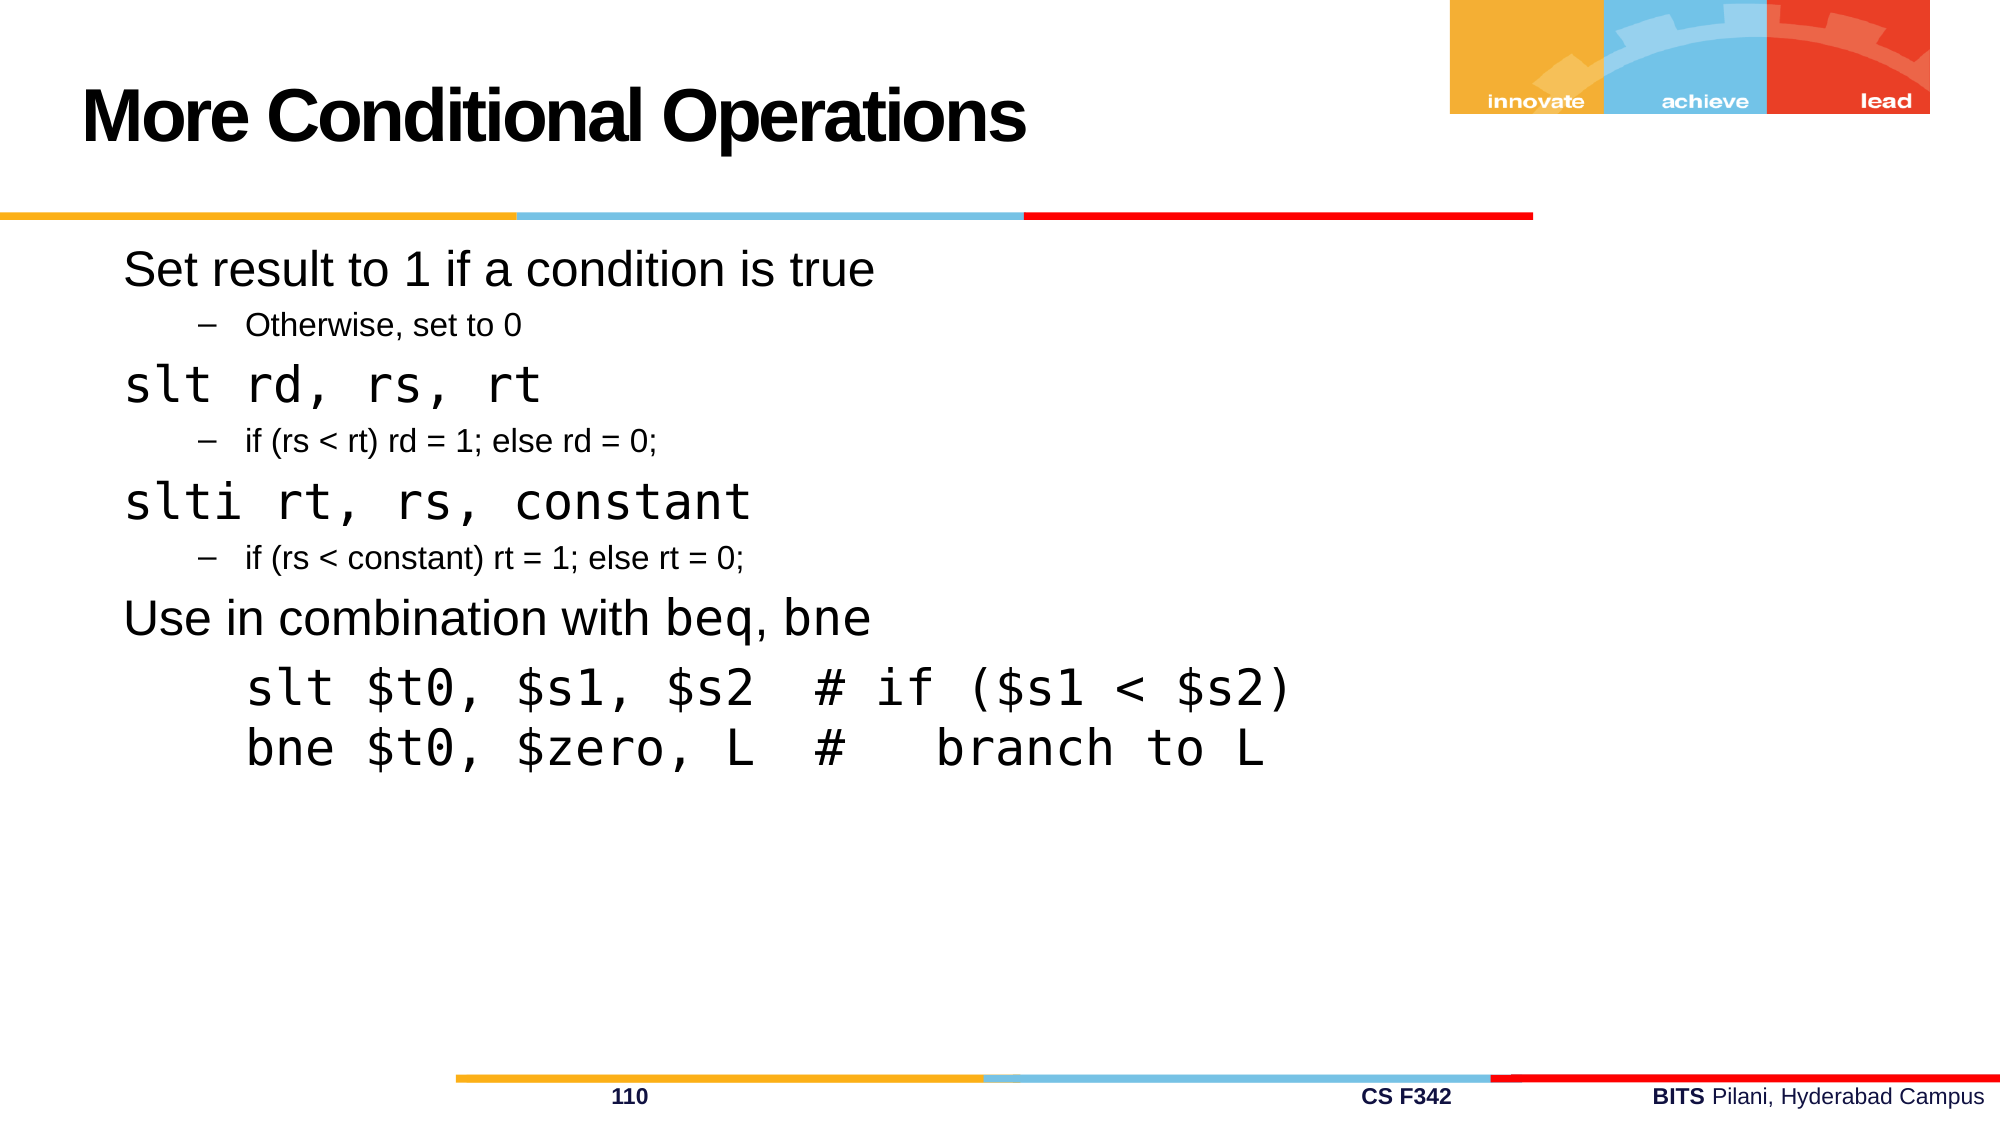

More Conditional Operations
Set result to 1 if a condition is true
Otherwise, set to 0
slt rd, rs, rt
if (rs < rt) rd = 1; else rd = 0;
slti rt, rs, constant
if (rs < constant) rt = 1; else rt = 0;
Use in combination with beq, bne
	slt $t0, $s1, $s2  # if ($s1 < $s2)
bne $t0, $zero, L  #   branch to L